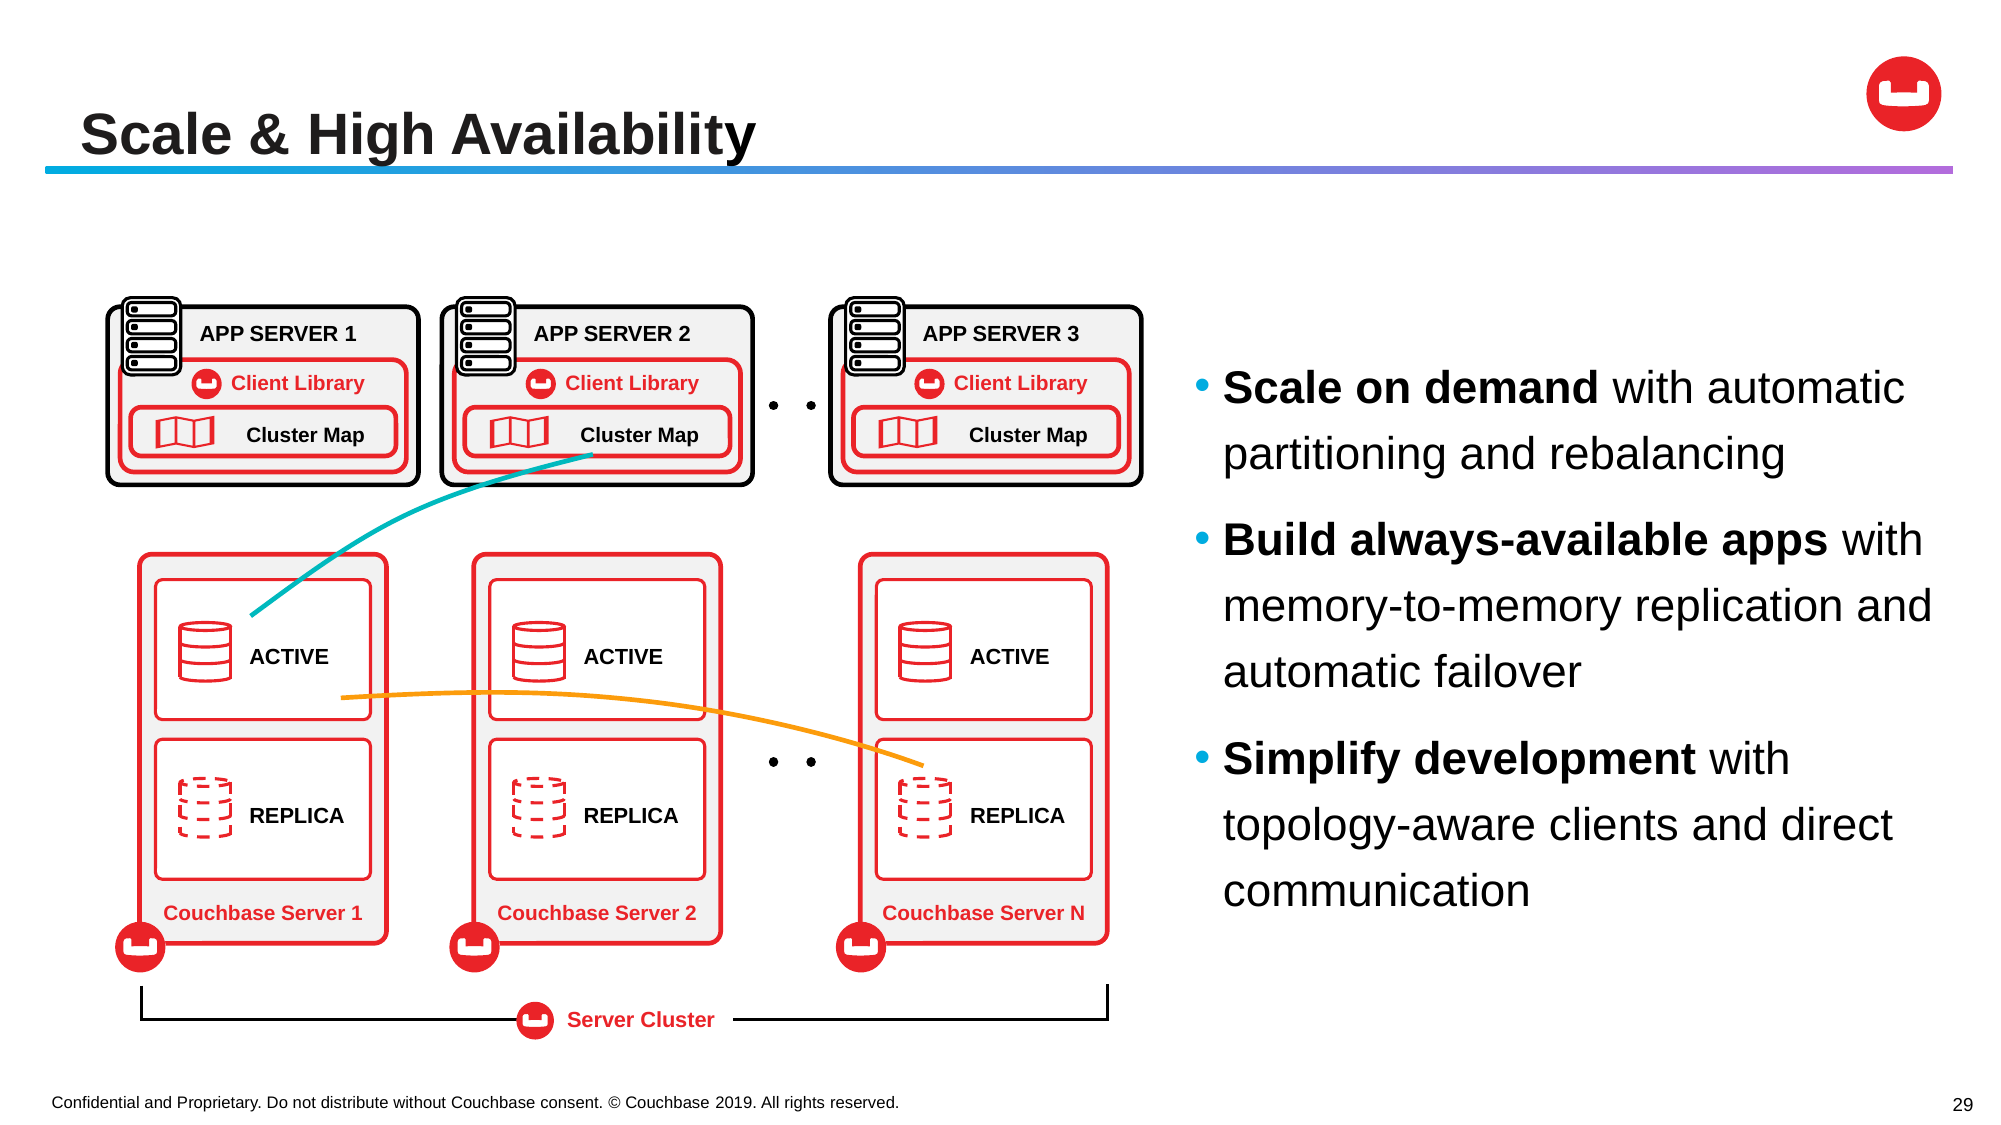

# Scale & High Availability

APP SERVER 1
APP SERVER 2
APP SERVER 3

Client Library
Client Library
Client Library

Cluster Map
Cluster Map
Cluster Map

Couchbase Server 1
Couchbase Server 2
Couchbase Server N

ACTIVE
ACTIVE
ACTIVE

REPLICA
REPLICA
REPLICA

Server Cluster

Scale on demand with automatic partitioning and rebalancing
Build always-available apps with
memory-to-memory replication and automatic failover
Simplify development with topology-aware clients and direct communication